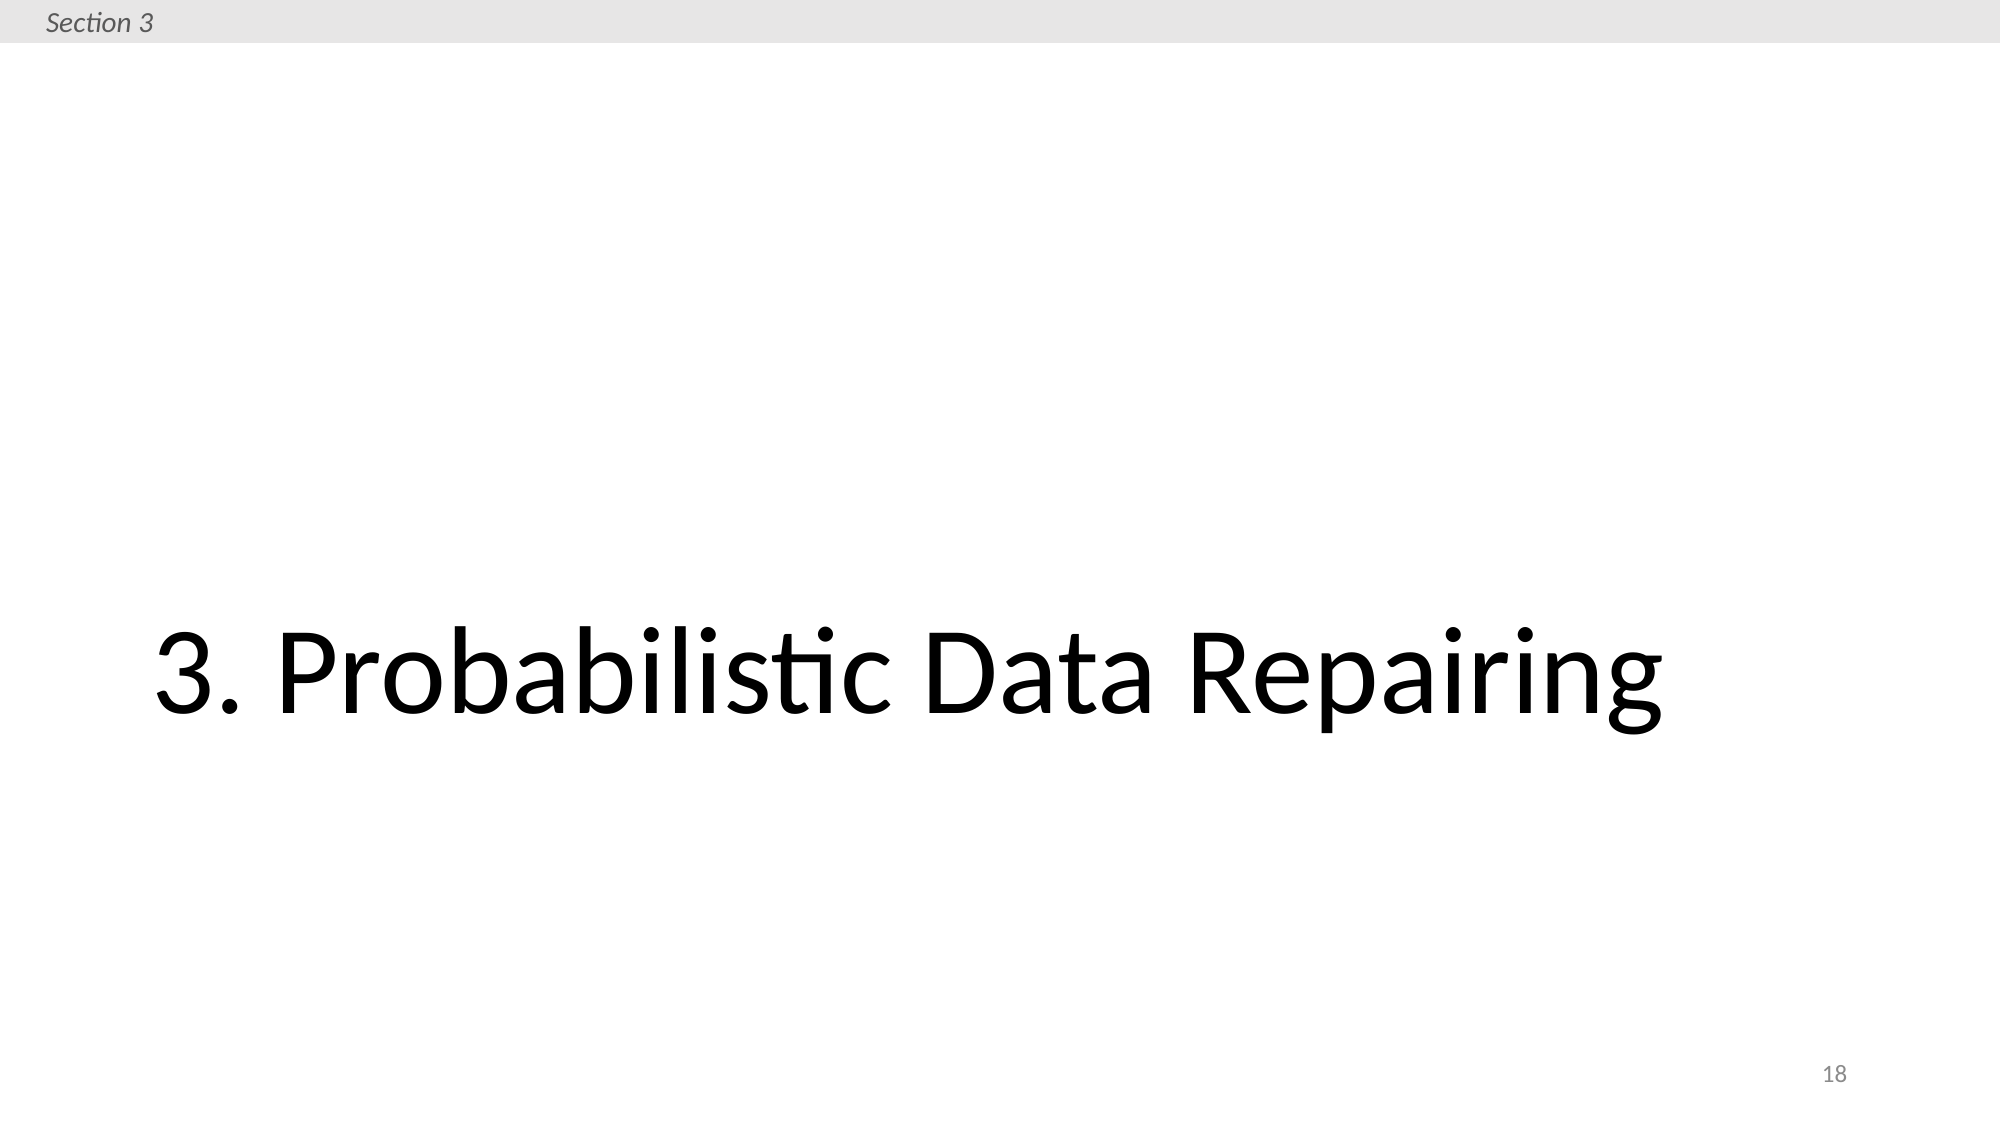

Section 3
# 3. Probabilistic Data Repairing
18